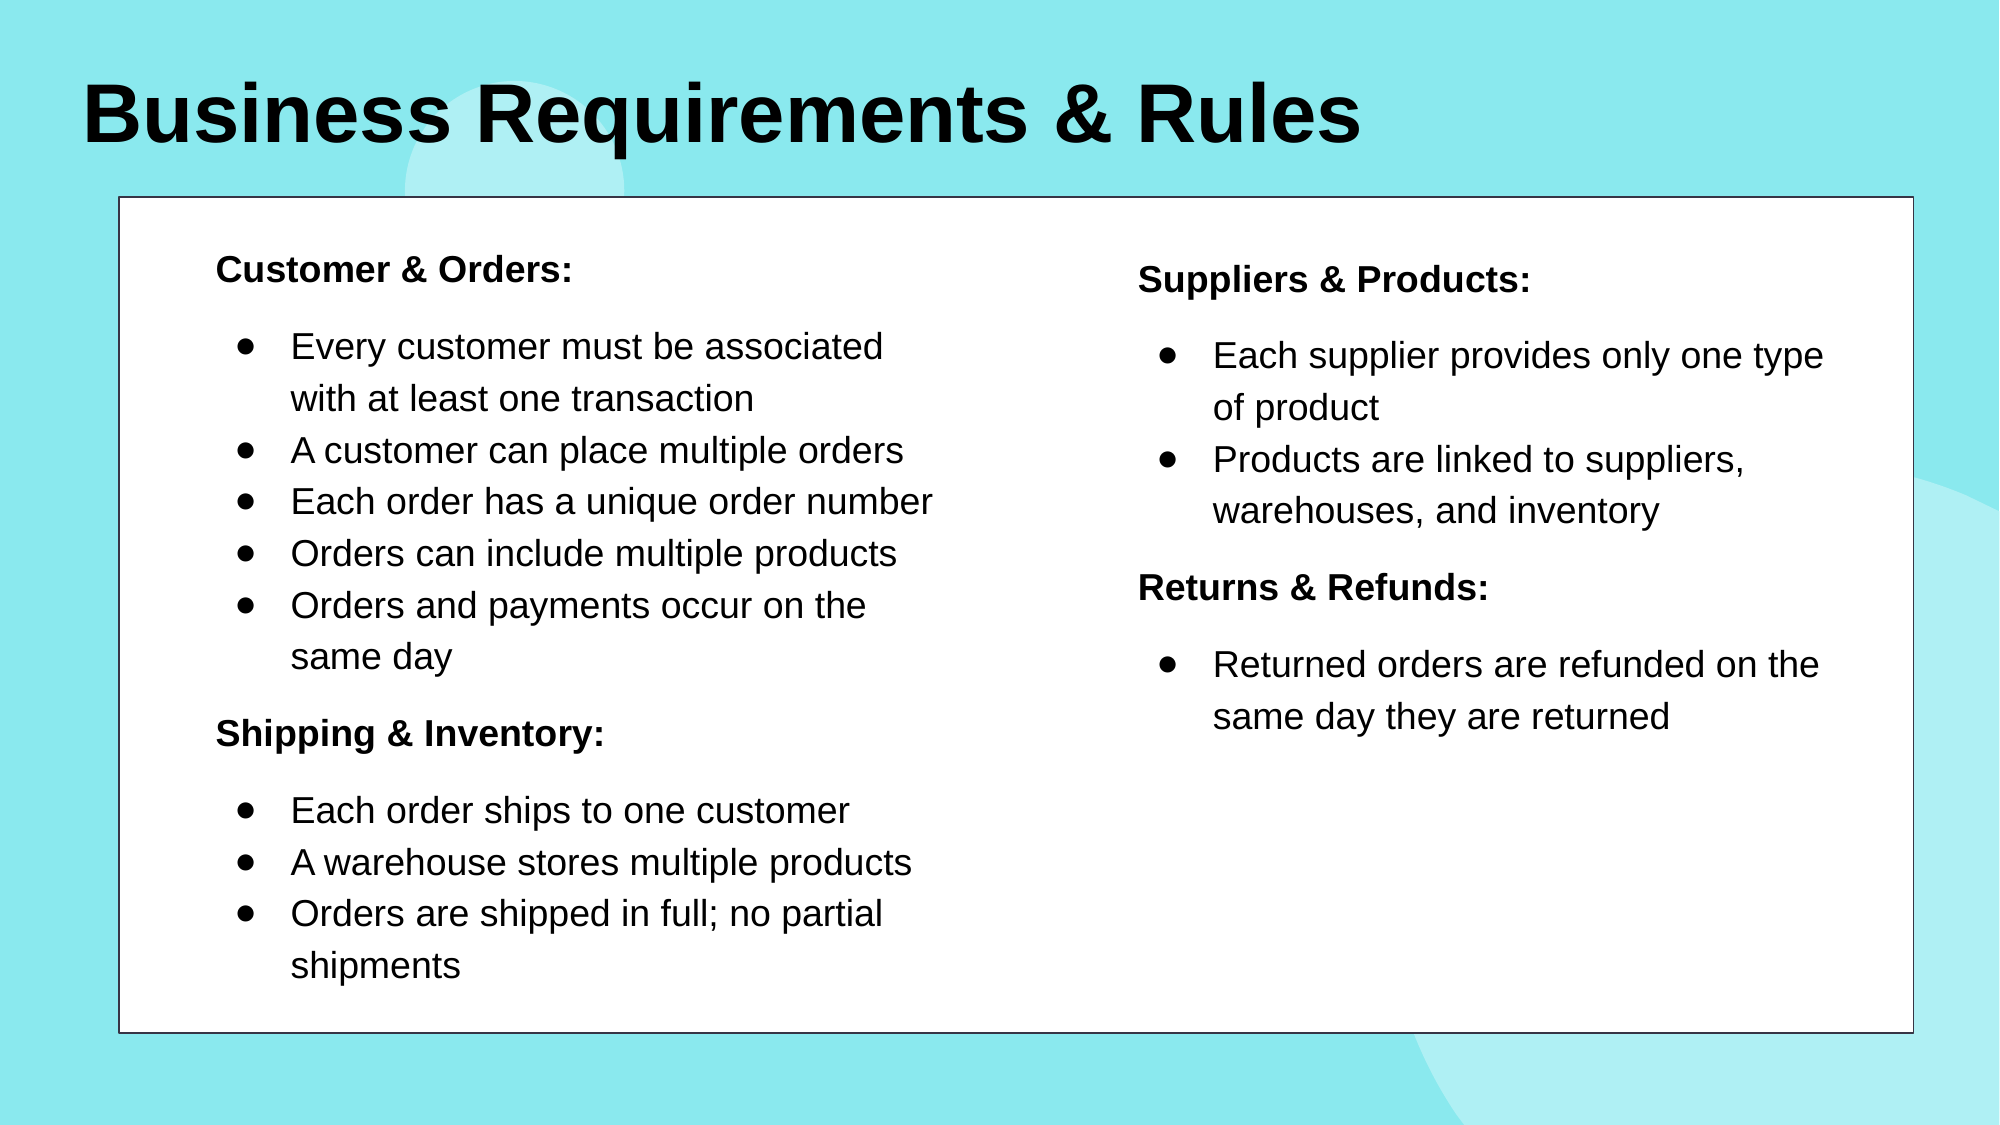

Business Requirements & Rules

Customer & Orders:
Every customer must be associated with at least one transaction
A customer can place multiple orders
Each order has a unique order number
Orders can include multiple products
Orders and payments occur on the same day
Shipping & Inventory:
Each order ships to one customer
A warehouse stores multiple products
Orders are shipped in full; no partial shipments
Suppliers & Products:
Each supplier provides only one type of product
Products are linked to suppliers, warehouses, and inventory
Returns & Refunds:
Returned orders are refunded on the same day they are returned